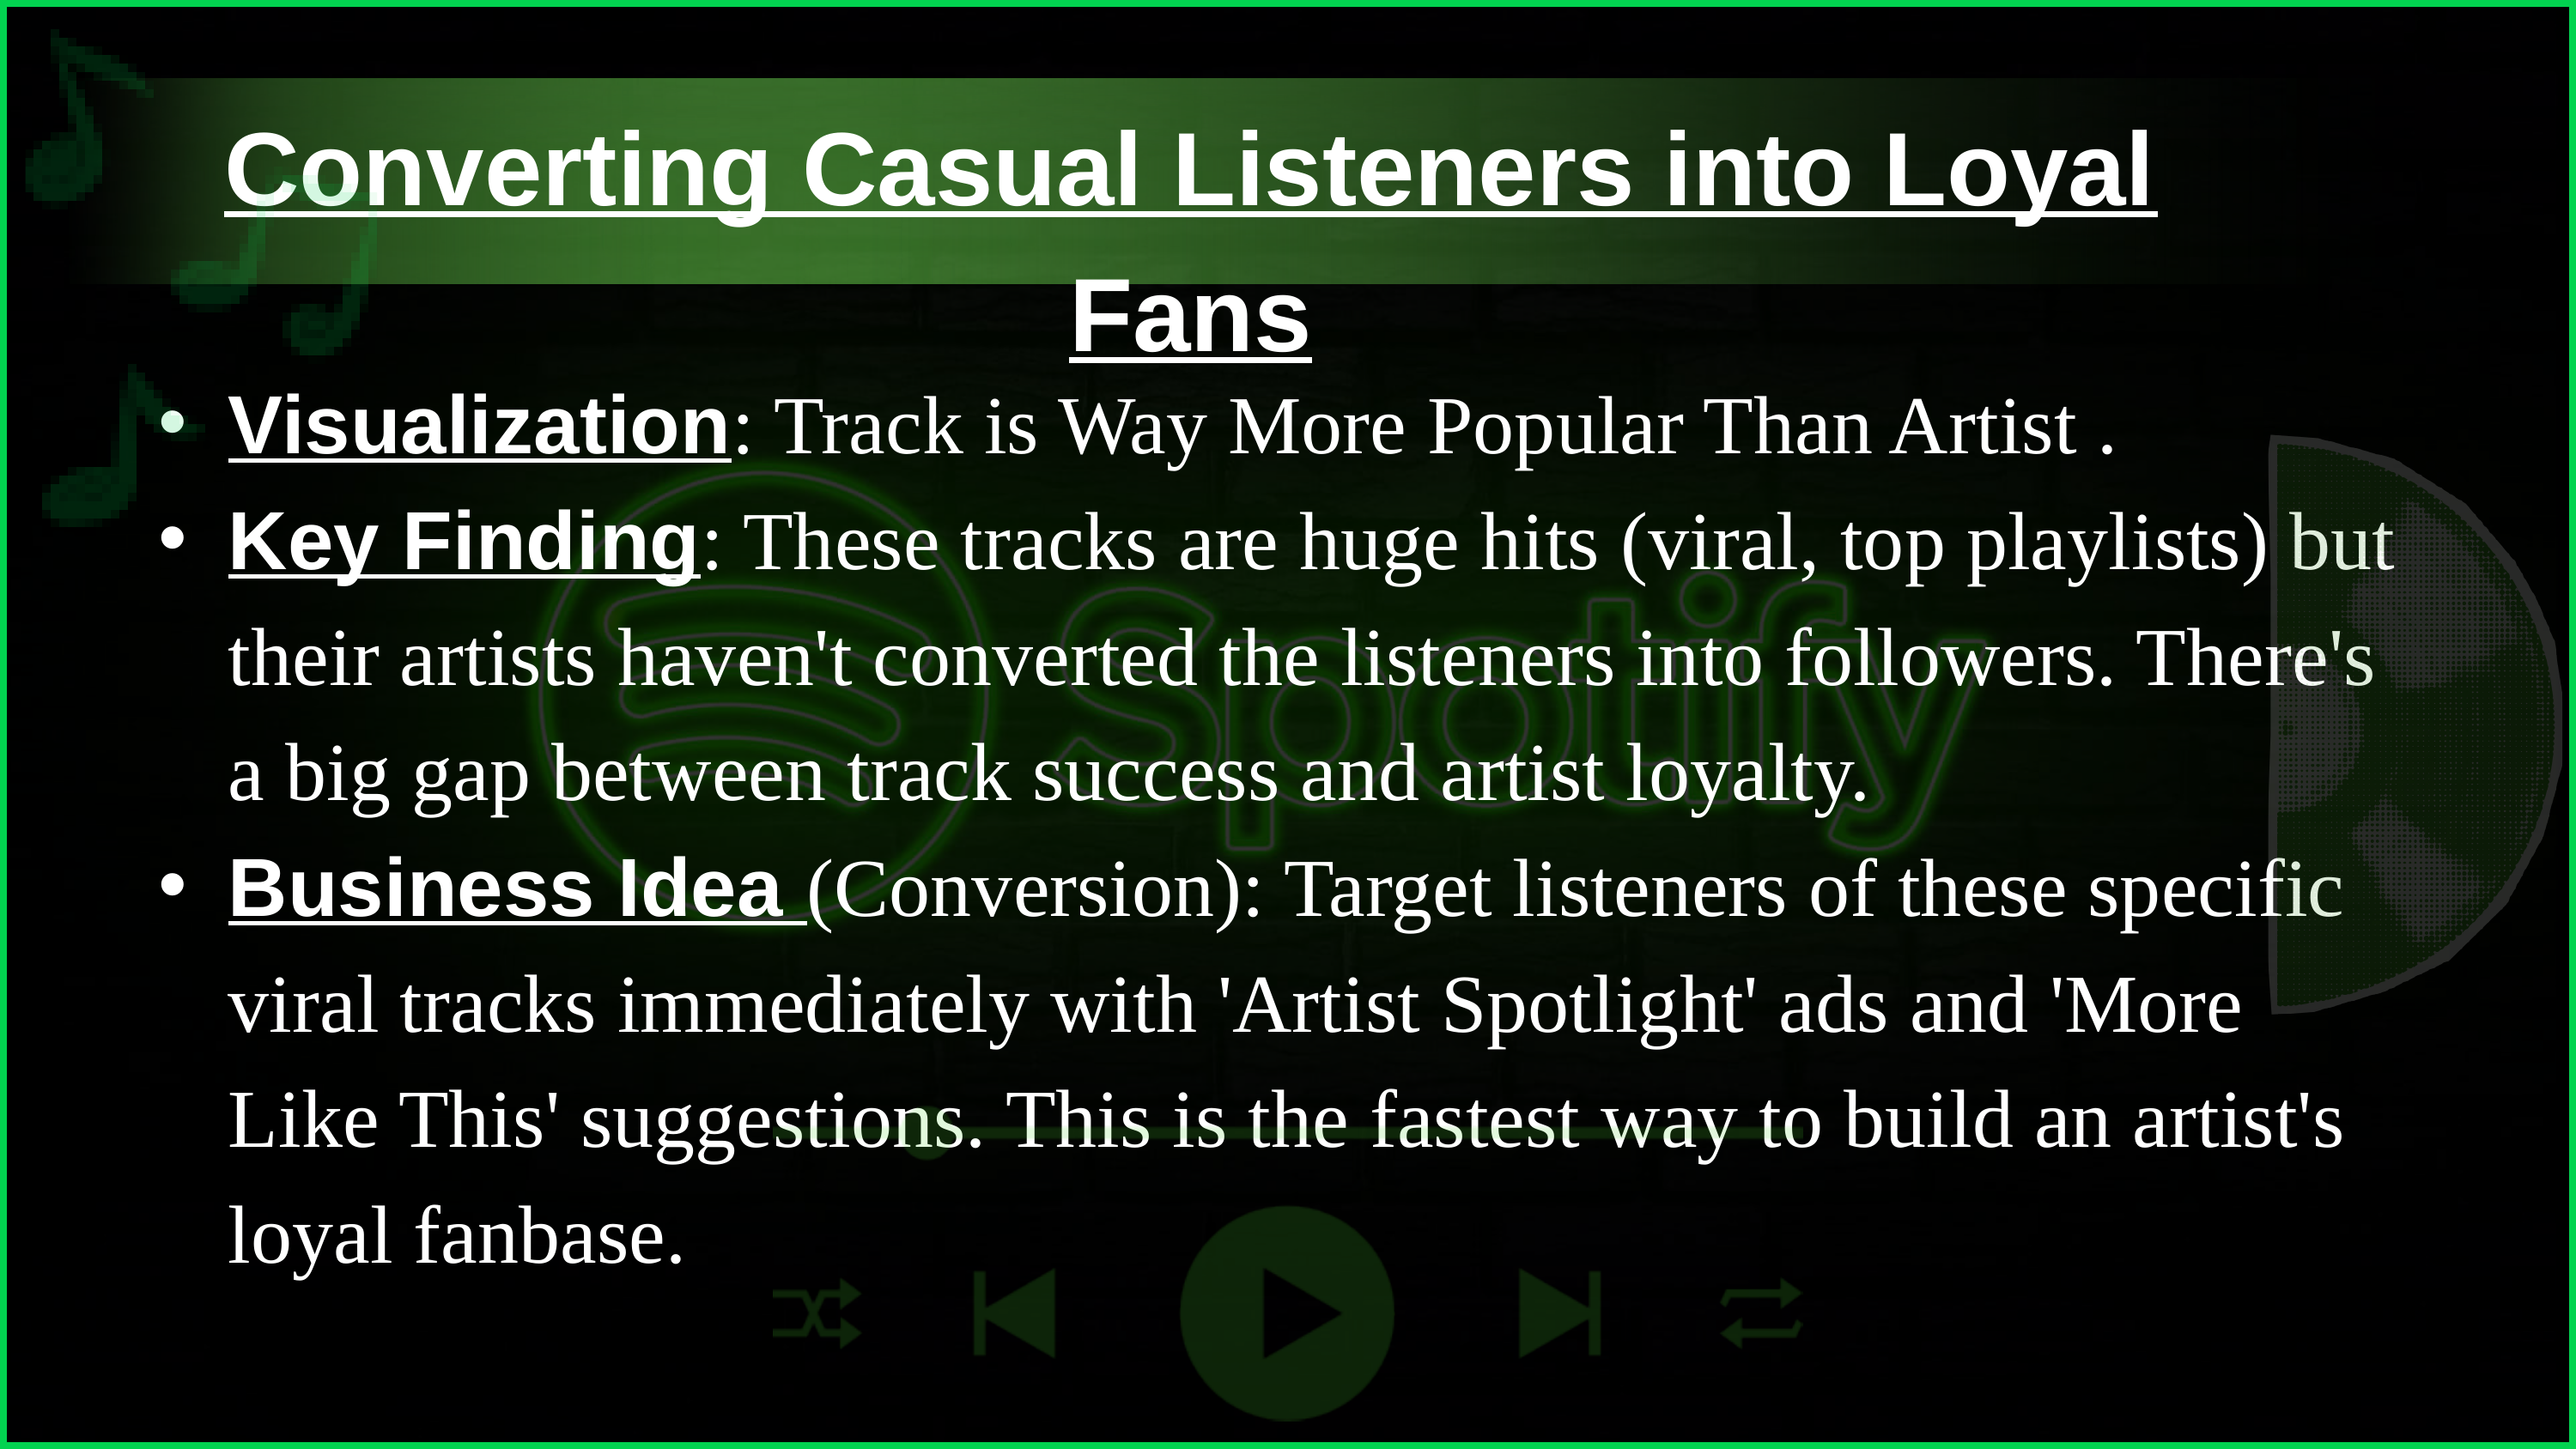

Converting Casual Listeners into Loyal Fans

Visualization: Track is Way More Popular Than Artist .
Key Finding: These tracks are huge hits (viral, top playlists) but their artists haven't converted the listeners into followers. There's a big gap between track success and artist loyalty.
Business Idea (Conversion): Target listeners of these specific viral tracks immediately with 'Artist Spotlight' ads and 'More Like This' suggestions. This is the fastest way to build an artist's loyal fanbase.